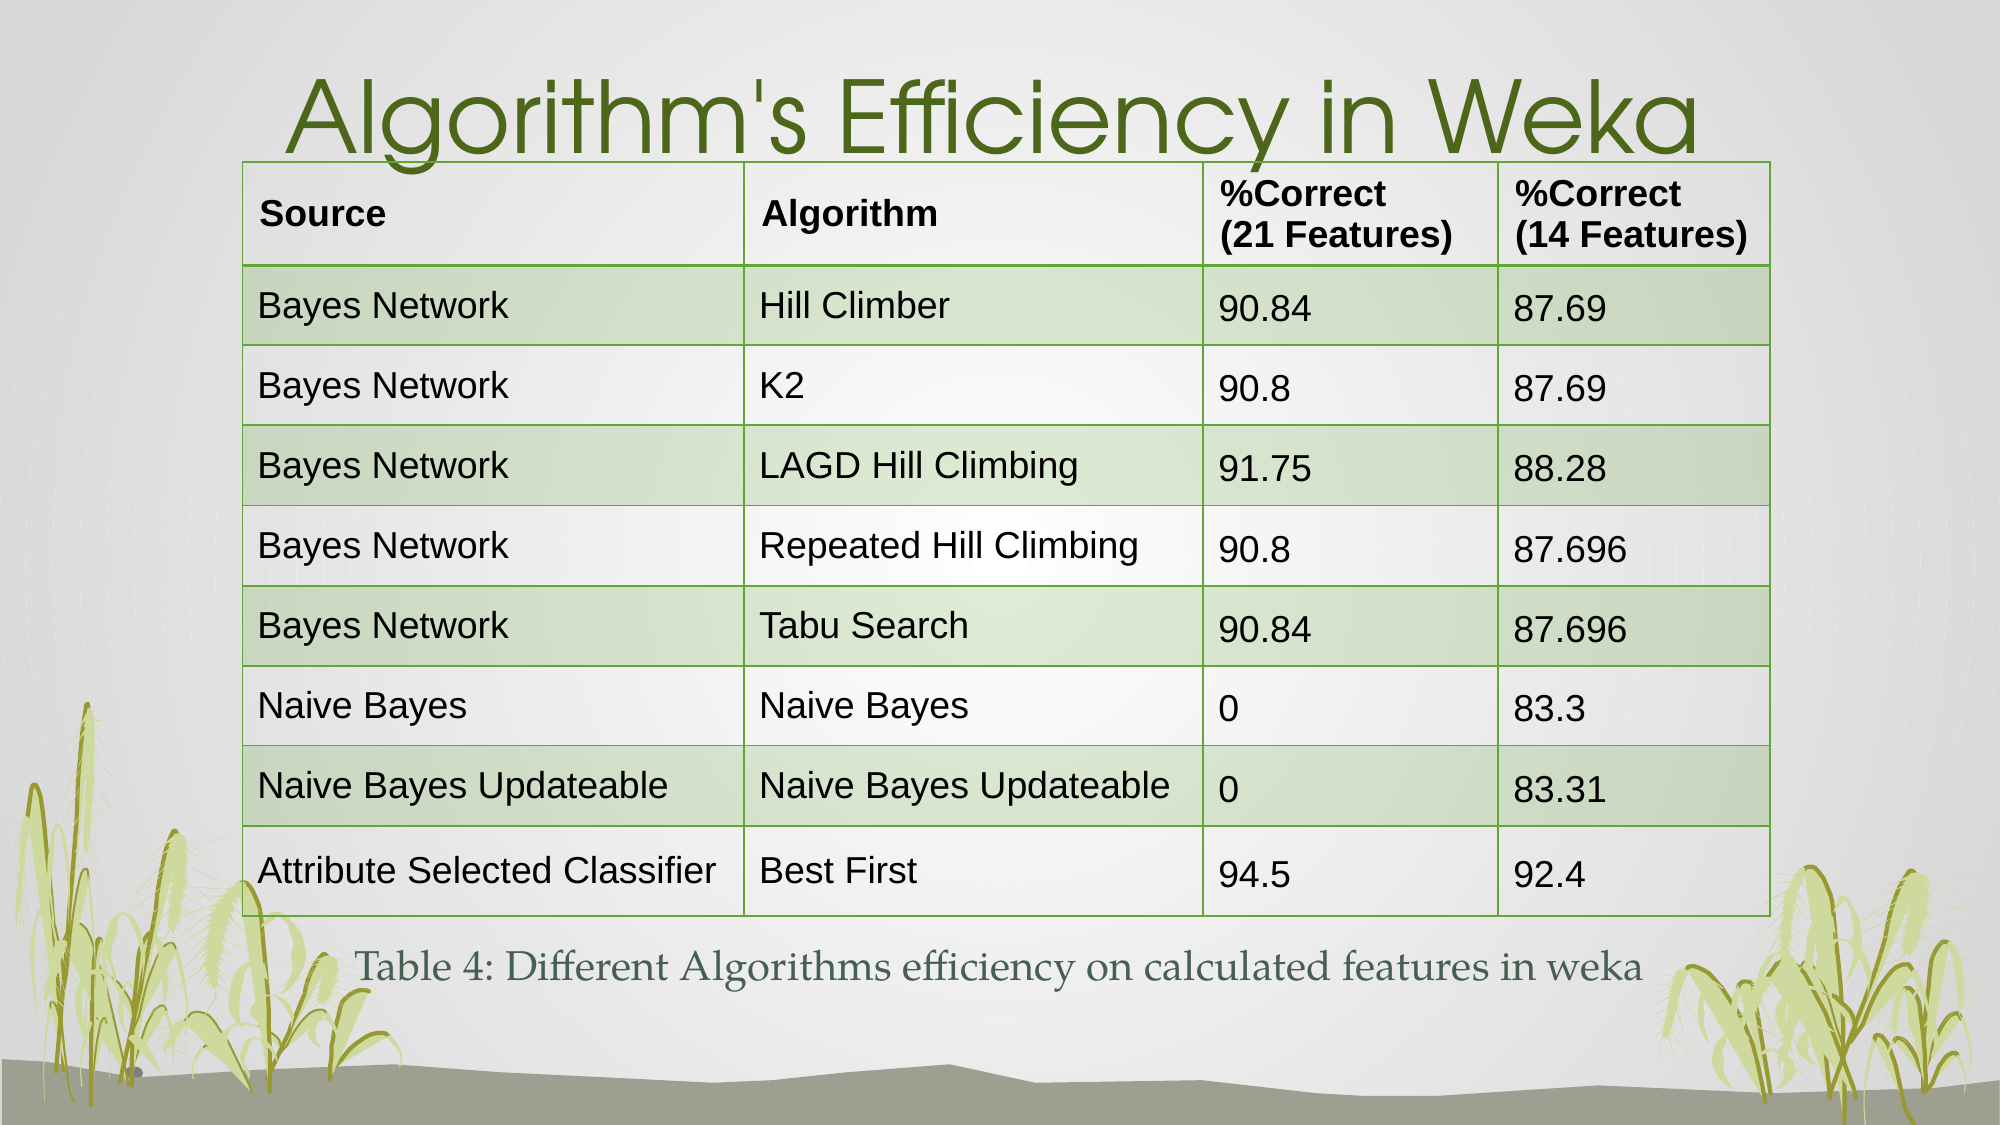

# Algorithm's Efficiency in Weka
| Source | Algorithm | %Correct (21 Features) | %Correct (14 Features) |
| --- | --- | --- | --- |
| Bayes Network | Hill Climber | 90.84 | 87.69 |
| Bayes Network | K2 | 90.8 | 87.69 |
| Bayes Network | LAGD Hill Climbing | 91.75 | 88.28 |
| Bayes Network | Repeated Hill Climbing | 90.8 | 87.696 |
| Bayes Network | Tabu Search | 90.84 | 87.696 |
| Naive Bayes | Naive Bayes | 0 | 83.3 |
| Naive Bayes Updateable | Naive Bayes Updateable | 0 | 83.31 |
| Attribute Selected Classifier | Best First | 94.5 | 92.4 |
Table 4: Different Algorithms efficiency on calculated features in weka